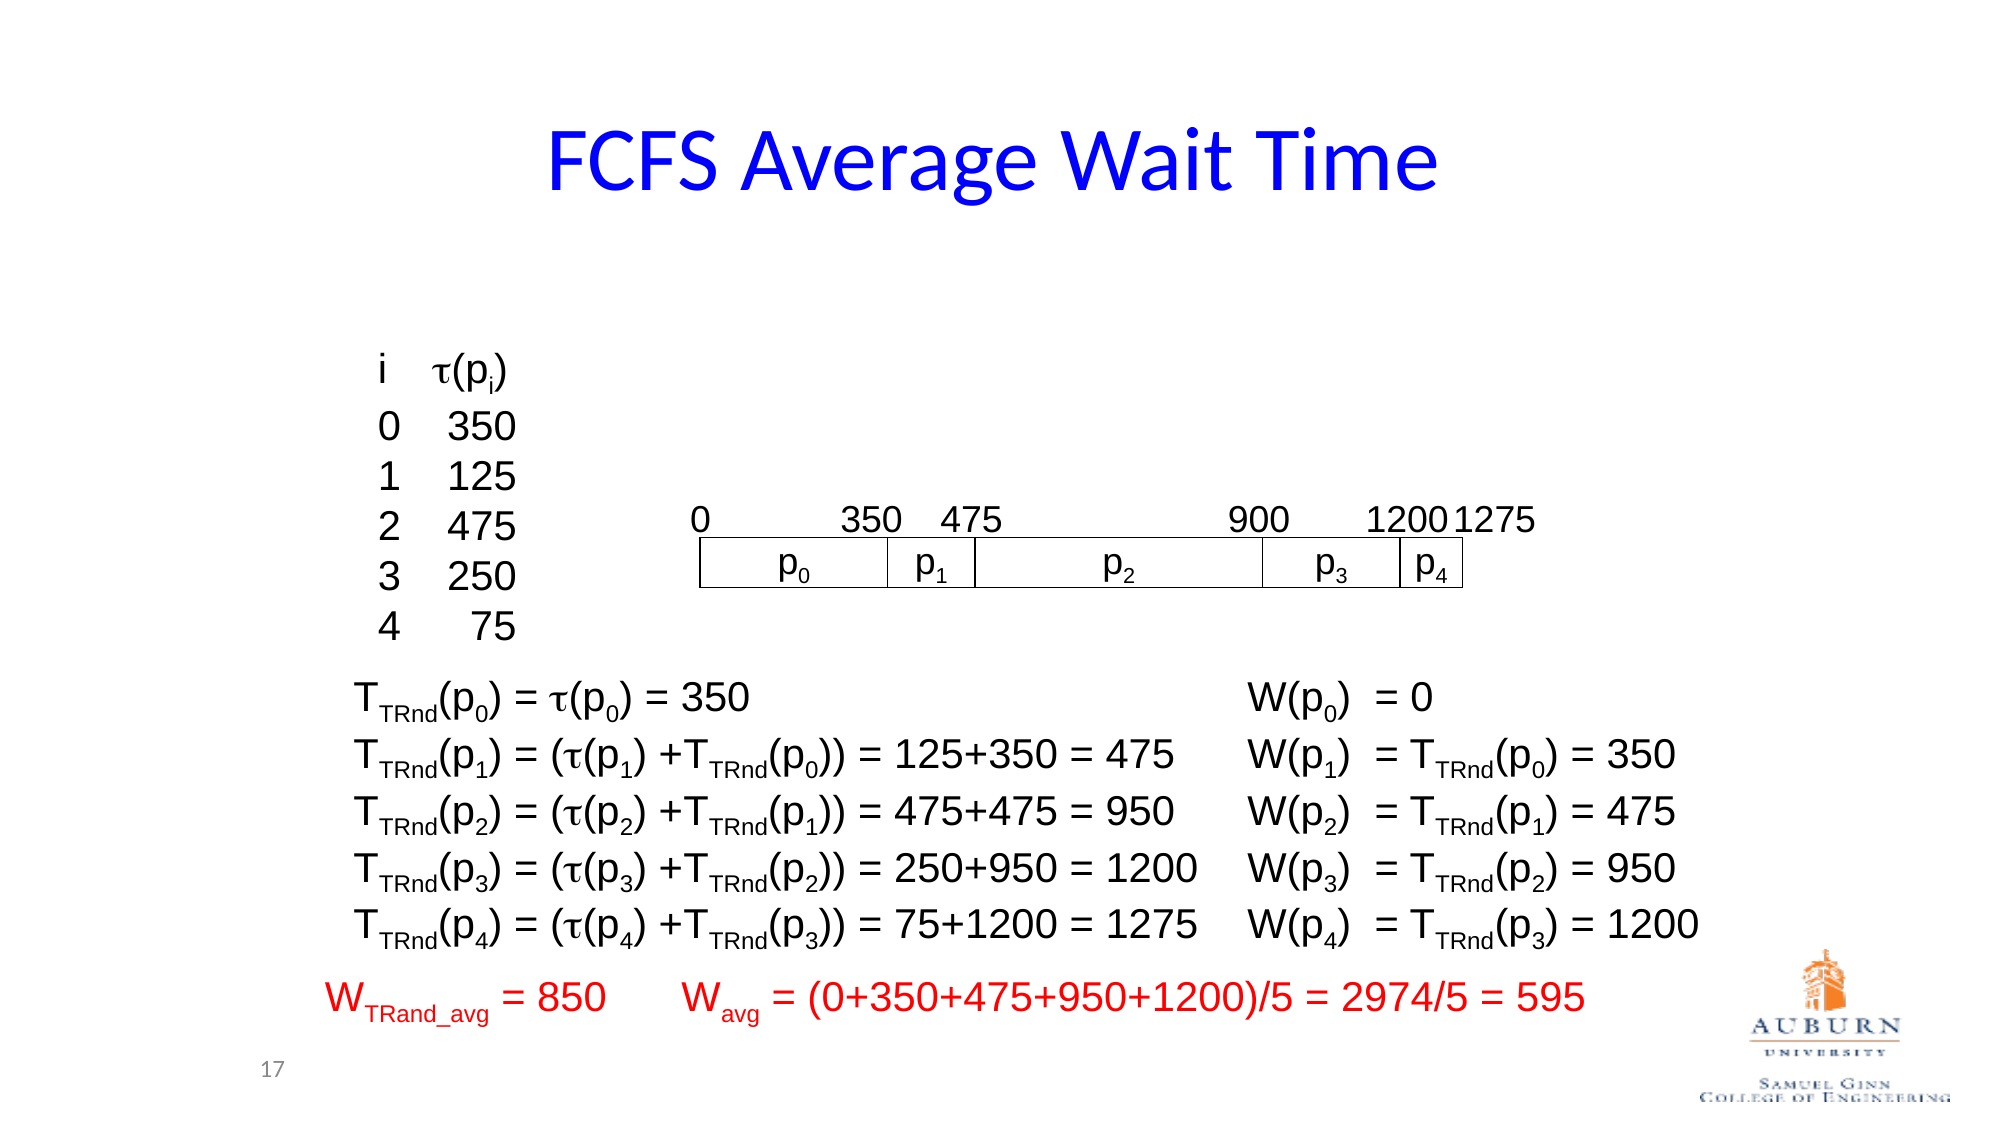

# FCFS Average Wait Time
i    τ(pi)
0    350
1    125
2    475
3    250
4      75
0
350
475
900
1200
1275
p0
p1
p2
p3
p4
TTRnd(p0) = τ(p0) = 350
TTRnd(p1) = (τ(p1) +TTRnd(p0)) = 125+350 = 475
TTRnd(p2) = (τ(p2) +TTRnd(p1)) = 475+475 = 950
TTRnd(p3) = (τ(p3) +TTRnd(p2)) = 250+950 = 1200
TTRnd(p4) = (τ(p4) +TTRnd(p3)) = 75+1200 = 1275
W(p0)  = 0
W(p1)  = TTRnd(p0) = 350
W(p2)  = TTRnd(p1) = 475
W(p3)  = TTRnd(p2) = 950
W(p4)  = TTRnd(p3) = 1200
WTRand_avg = 850
Wavg = (0+350+475+950+1200)/5 = 2974/5 = 595
17